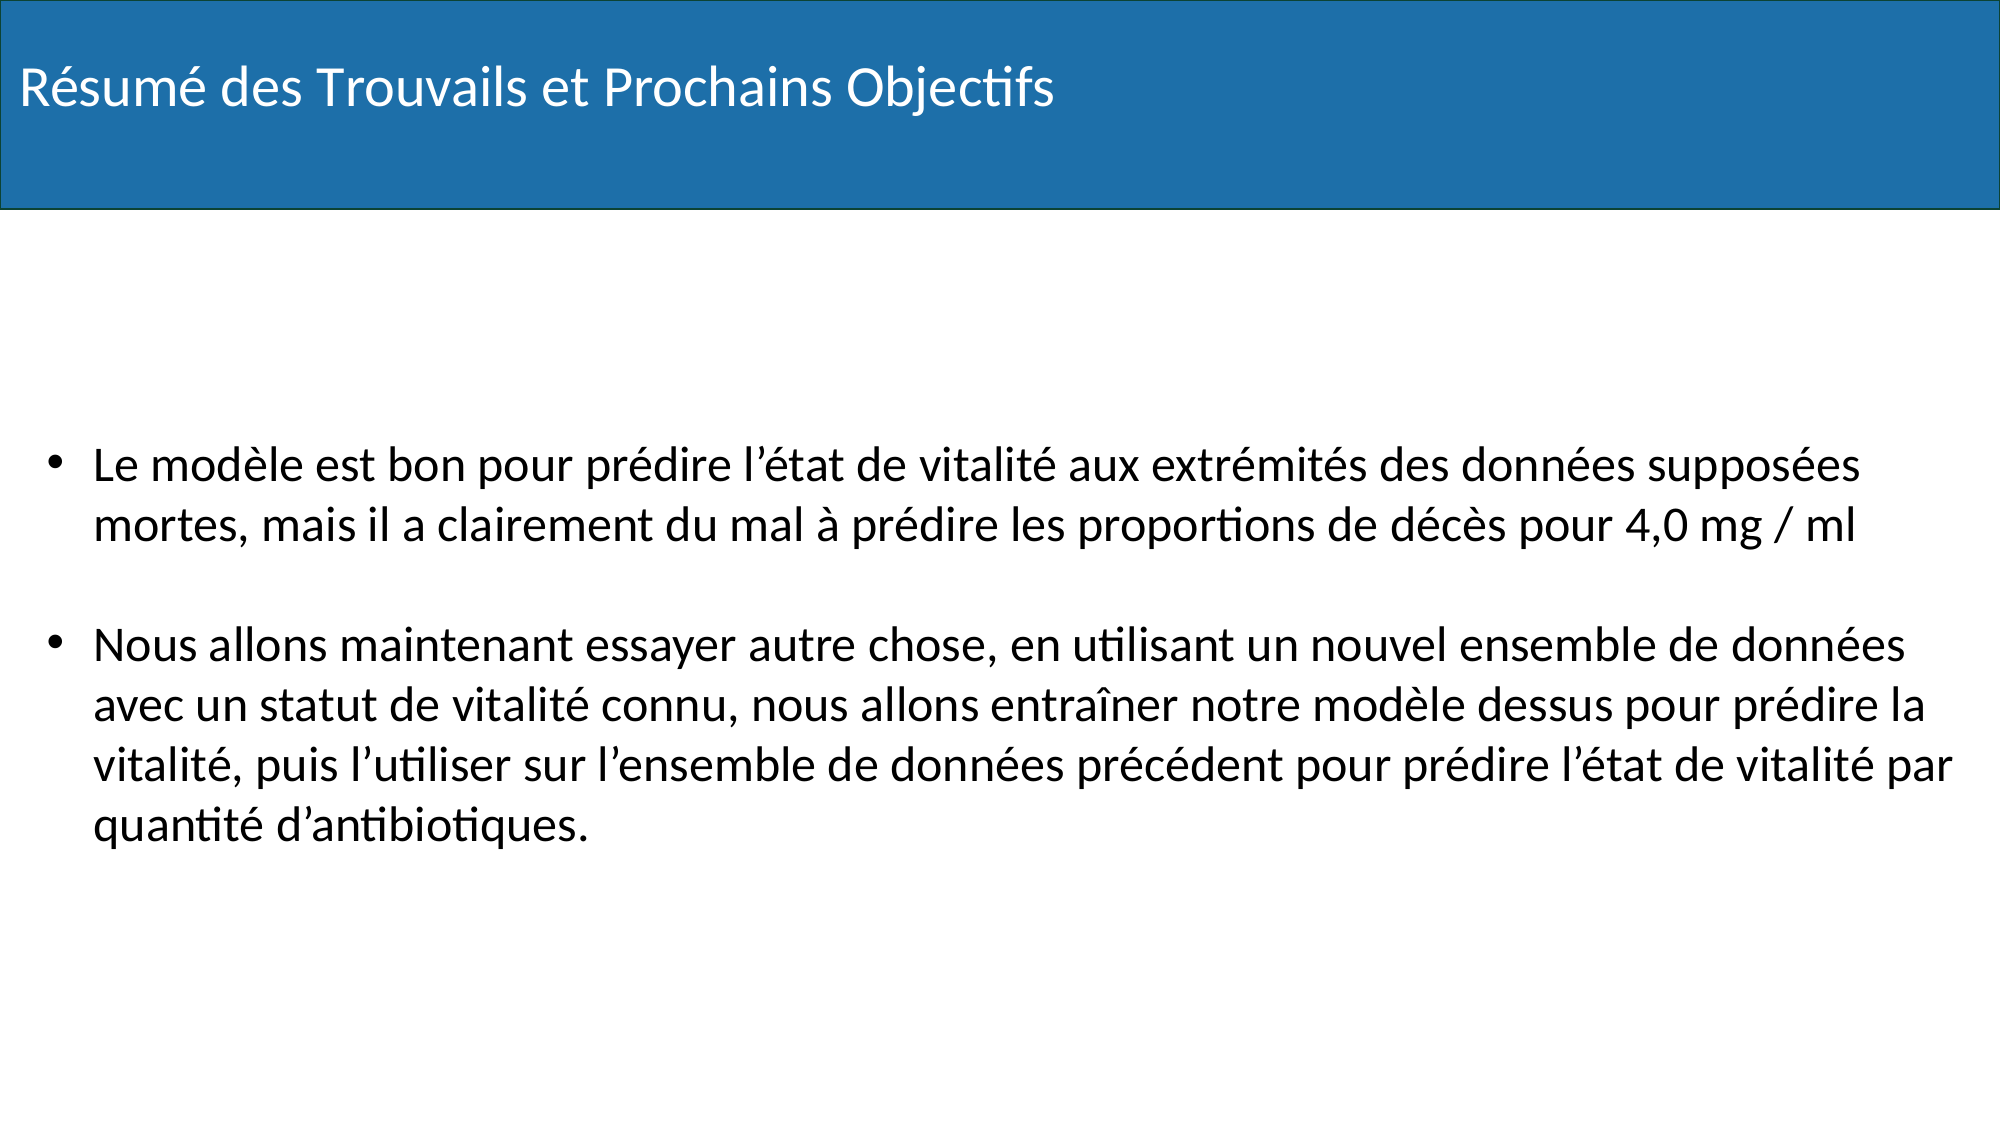

Résumé des Trouvails et Prochains Objectifs
Le modèle est bon pour prédire l’état de vitalité aux extrémités des données supposées mortes, mais il a clairement du mal à prédire les proportions de décès pour 4,0 mg / ml

Nous allons maintenant essayer autre chose, en utilisant un nouvel ensemble de données avec un statut de vitalité connu, nous allons entraîner notre modèle dessus pour prédire la vitalité, puis l’utiliser sur l’ensemble de données précédent pour prédire l’état de vitalité par quantité d’antibiotiques.